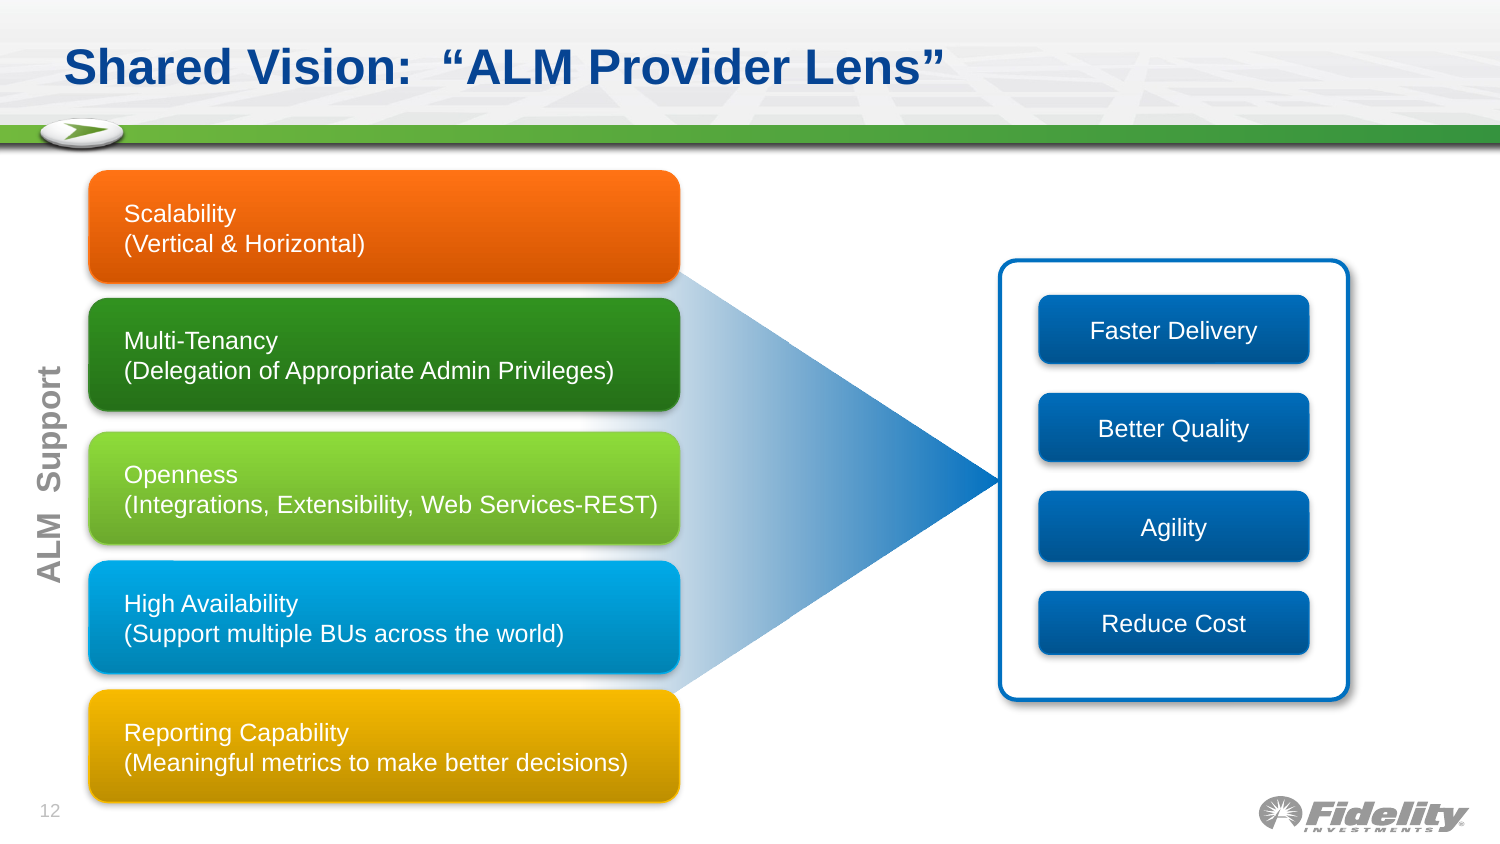

Shared Vision:  “ALM Provider Lens”
Scalability
(Vertical & Horizontal)

Faster Delivery
Better Quality
Agility
Reduce Cost

Multi-Tenancy
(Delegation of Appropriate Admin Privileges)
Openness
(Integrations, Extensibility, Web Services-REST)
 ALM  Support
High Availability
(Support multiple BUs across the world)
Reporting Capability
(Meaningful metrics to make better decisions)